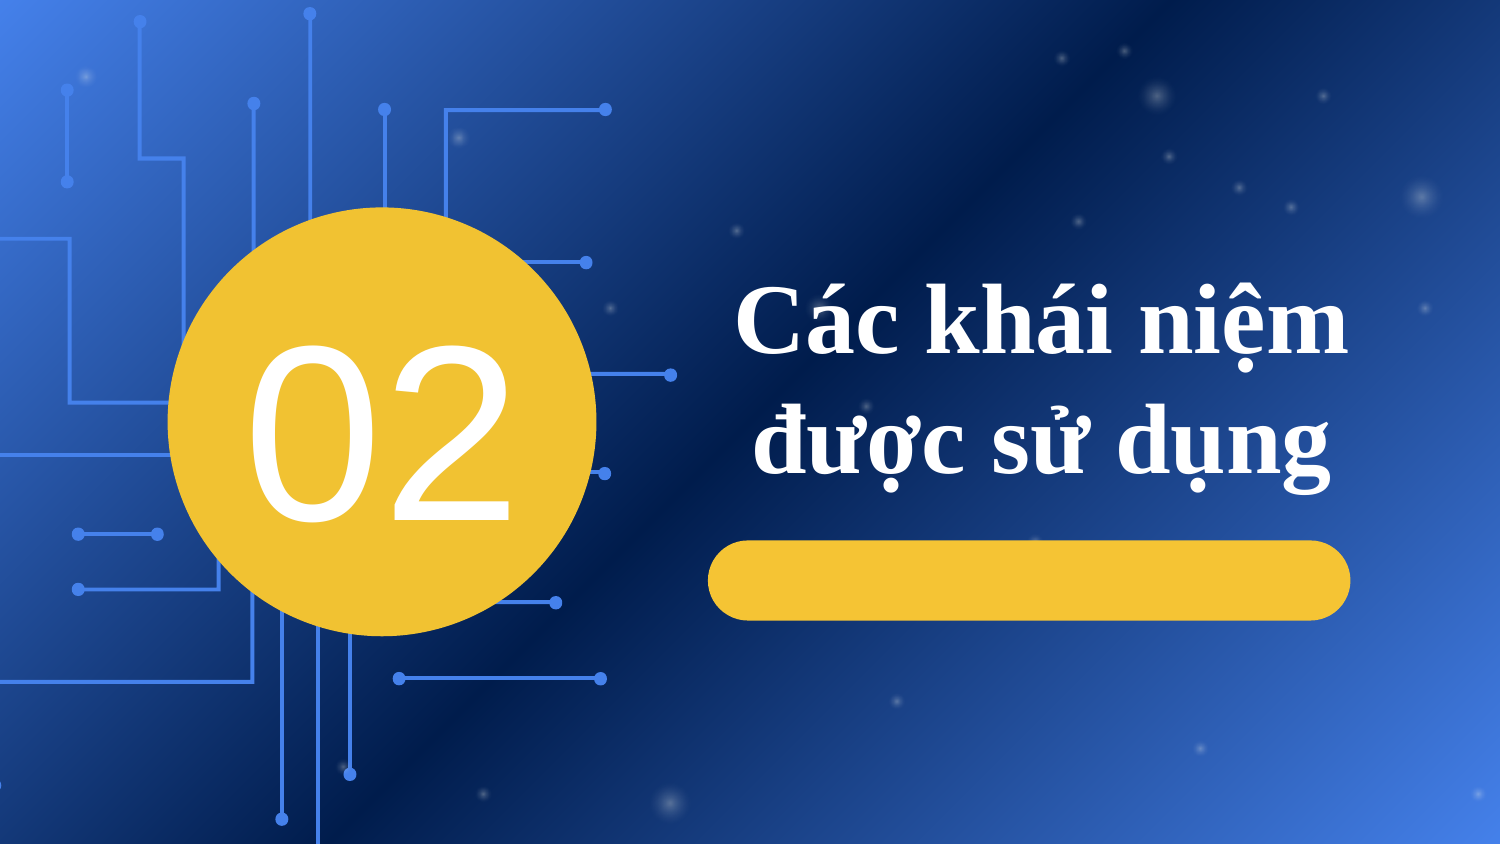

# Các khái niệm được sử dụng

02